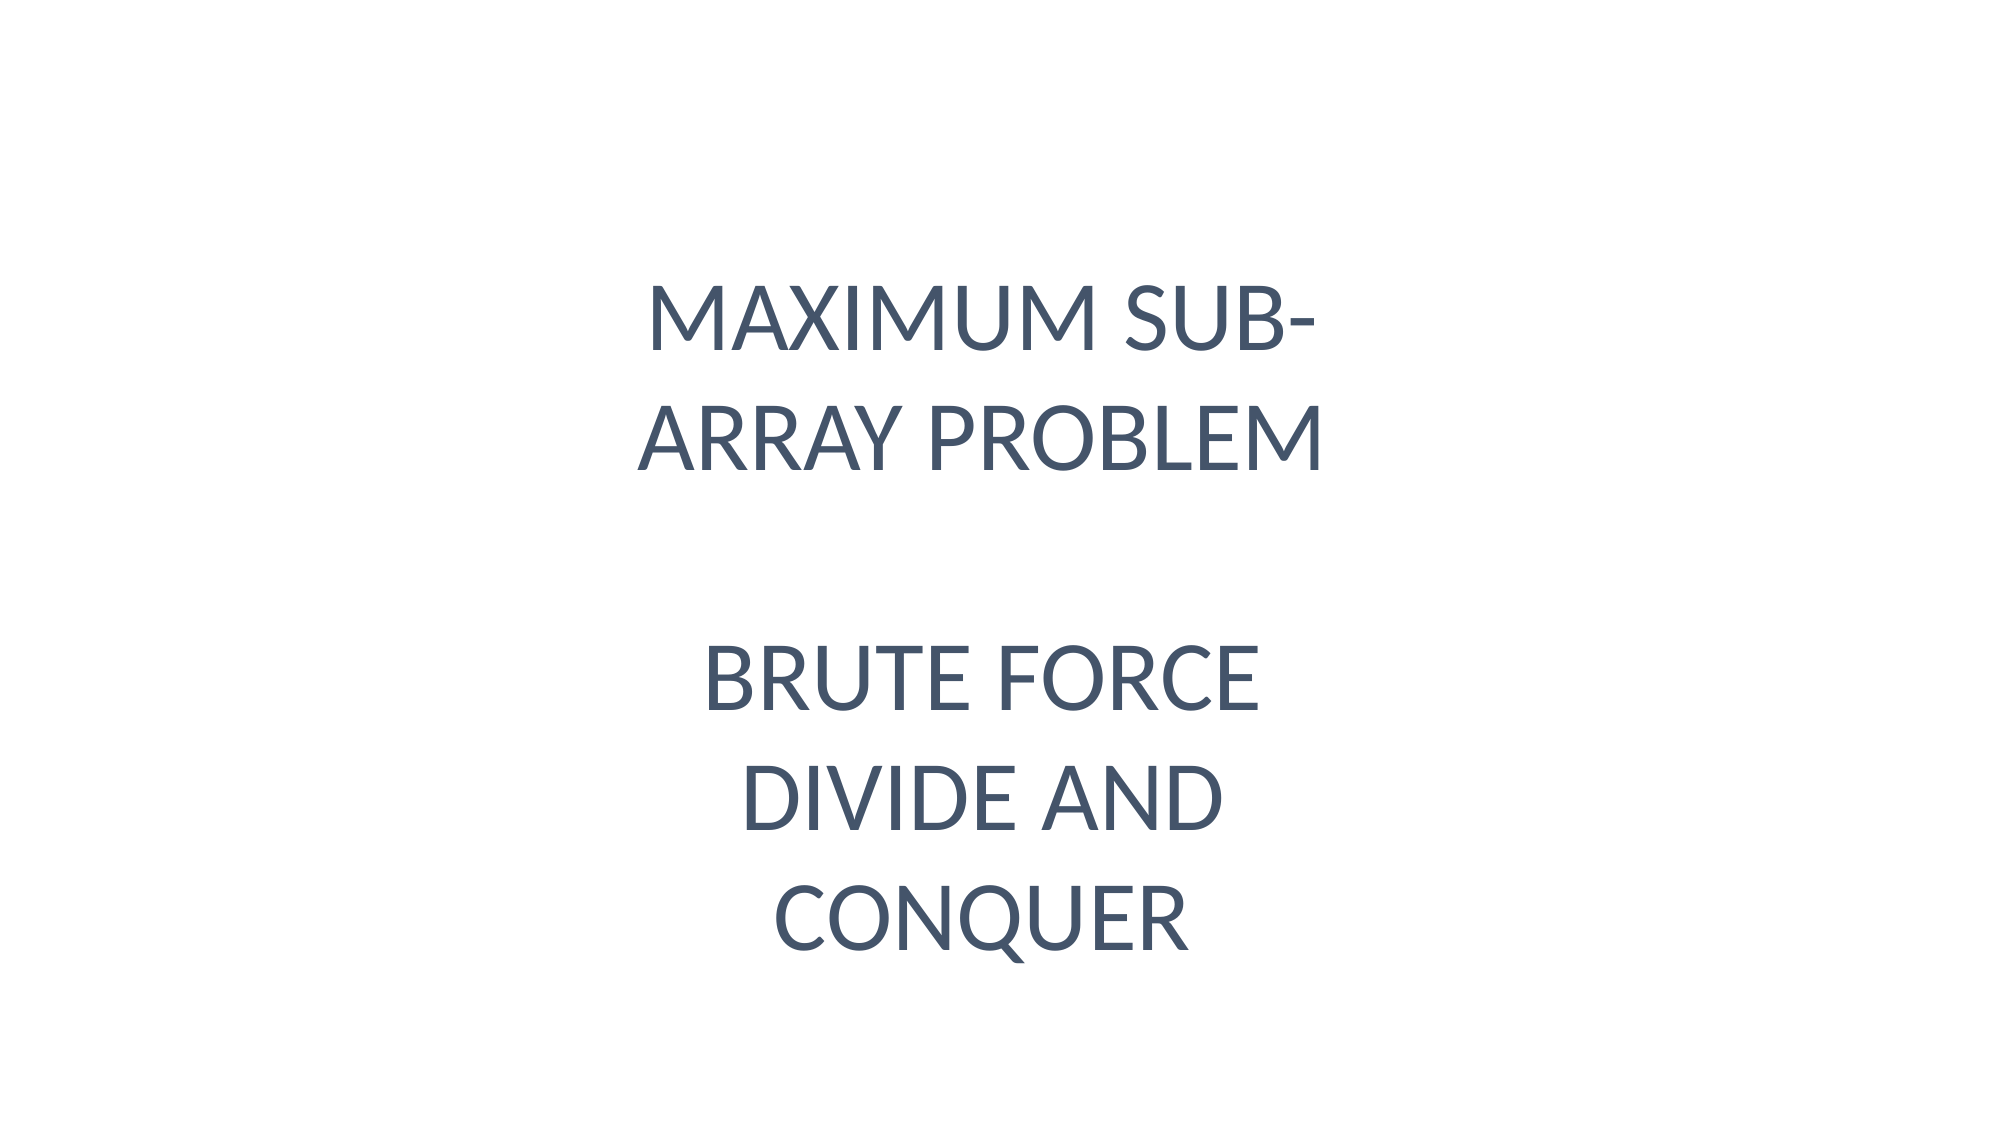

Maximum Sub-Array Problem

Brute Force
Divide and Conquer